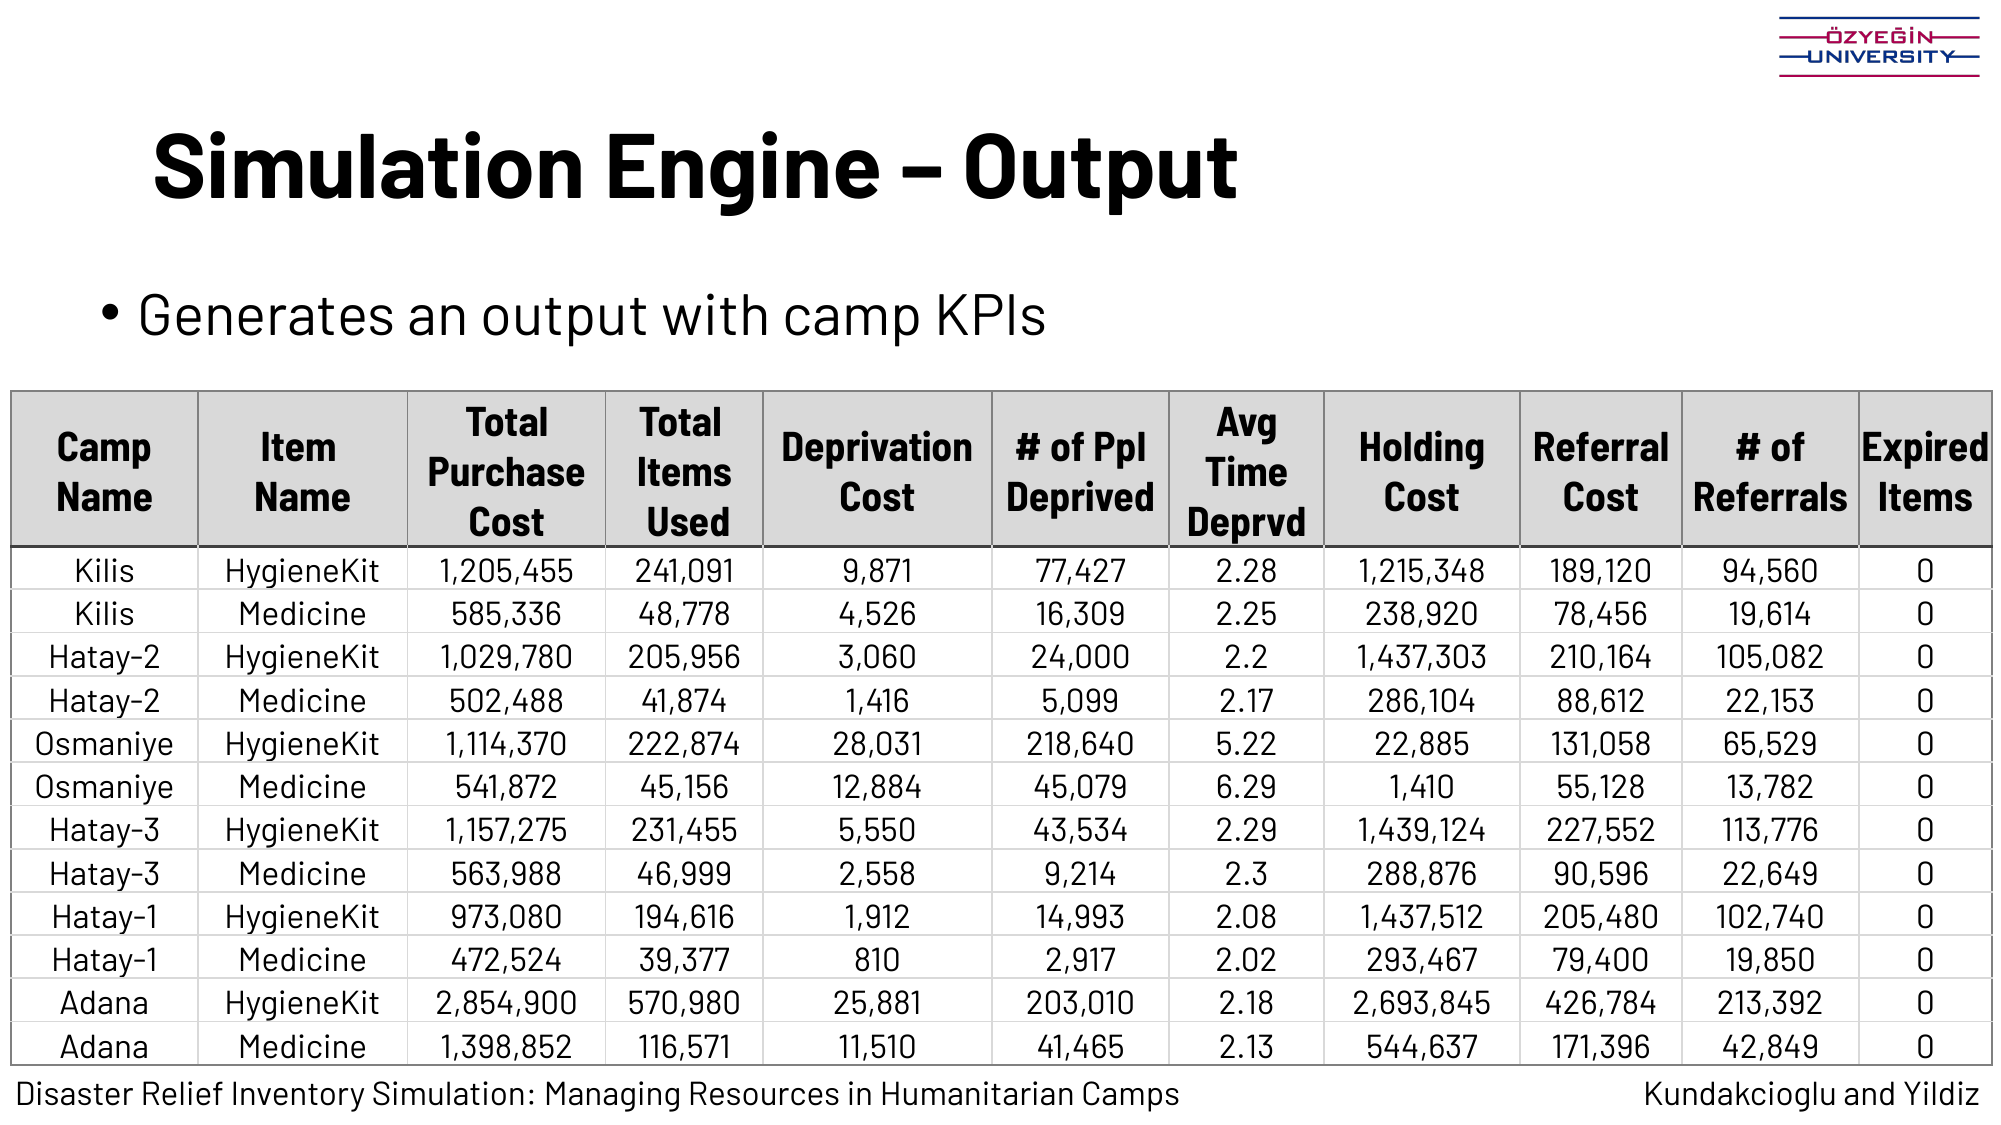

# Simulation Engine – Output
Generates an output with camp KPIs

| Camp Name | Item Name | Total Purchase Cost | Total Items Used | Deprivation Cost | # of Ppl Deprived | Avg Time Deprvd | Holding Cost | Referral Cost | # of Referrals | Expired Items |
| --- | --- | --- | --- | --- | --- | --- | --- | --- | --- | --- |
| Kilis | HygieneKit | 1,205,455 | 241,091 | 9,871 | 77,427 | 2.28 | 1,215,348 | 189,120 | 94,560 | 0 |
| Kilis | Medicine | 585,336 | 48,778 | 4,526 | 16,309 | 2.25 | 238,920 | 78,456 | 19,614 | 0 |
| Hatay-2 | HygieneKit | 1,029,780 | 205,956 | 3,060 | 24,000 | 2.2 | 1,437,303 | 210,164 | 105,082 | 0 |
| Hatay-2 | Medicine | 502,488 | 41,874 | 1,416 | 5,099 | 2.17 | 286,104 | 88,612 | 22,153 | 0 |
| Osmaniye | HygieneKit | 1,114,370 | 222,874 | 28,031 | 218,640 | 5.22 | 22,885 | 131,058 | 65,529 | 0 |
| Osmaniye | Medicine | 541,872 | 45,156 | 12,884 | 45,079 | 6.29 | 1,410 | 55,128 | 13,782 | 0 |
| Hatay-3 | HygieneKit | 1,157,275 | 231,455 | 5,550 | 43,534 | 2.29 | 1,439,124 | 227,552 | 113,776 | 0 |
| Hatay-3 | Medicine | 563,988 | 46,999 | 2,558 | 9,214 | 2.3 | 288,876 | 90,596 | 22,649 | 0 |
| Hatay-1 | HygieneKit | 973,080 | 194,616 | 1,912 | 14,993 | 2.08 | 1,437,512 | 205,480 | 102,740 | 0 |
| Hatay-1 | Medicine | 472,524 | 39,377 | 810 | 2,917 | 2.02 | 293,467 | 79,400 | 19,850 | 0 |
| Adana | HygieneKit | 2,854,900 | 570,980 | 25,881 | 203,010 | 2.18 | 2,693,845 | 426,784 | 213,392 | 0 |
| Adana | Medicine | 1,398,852 | 116,571 | 11,510 | 41,465 | 2.13 | 544,637 | 171,396 | 42,849 | 0 |